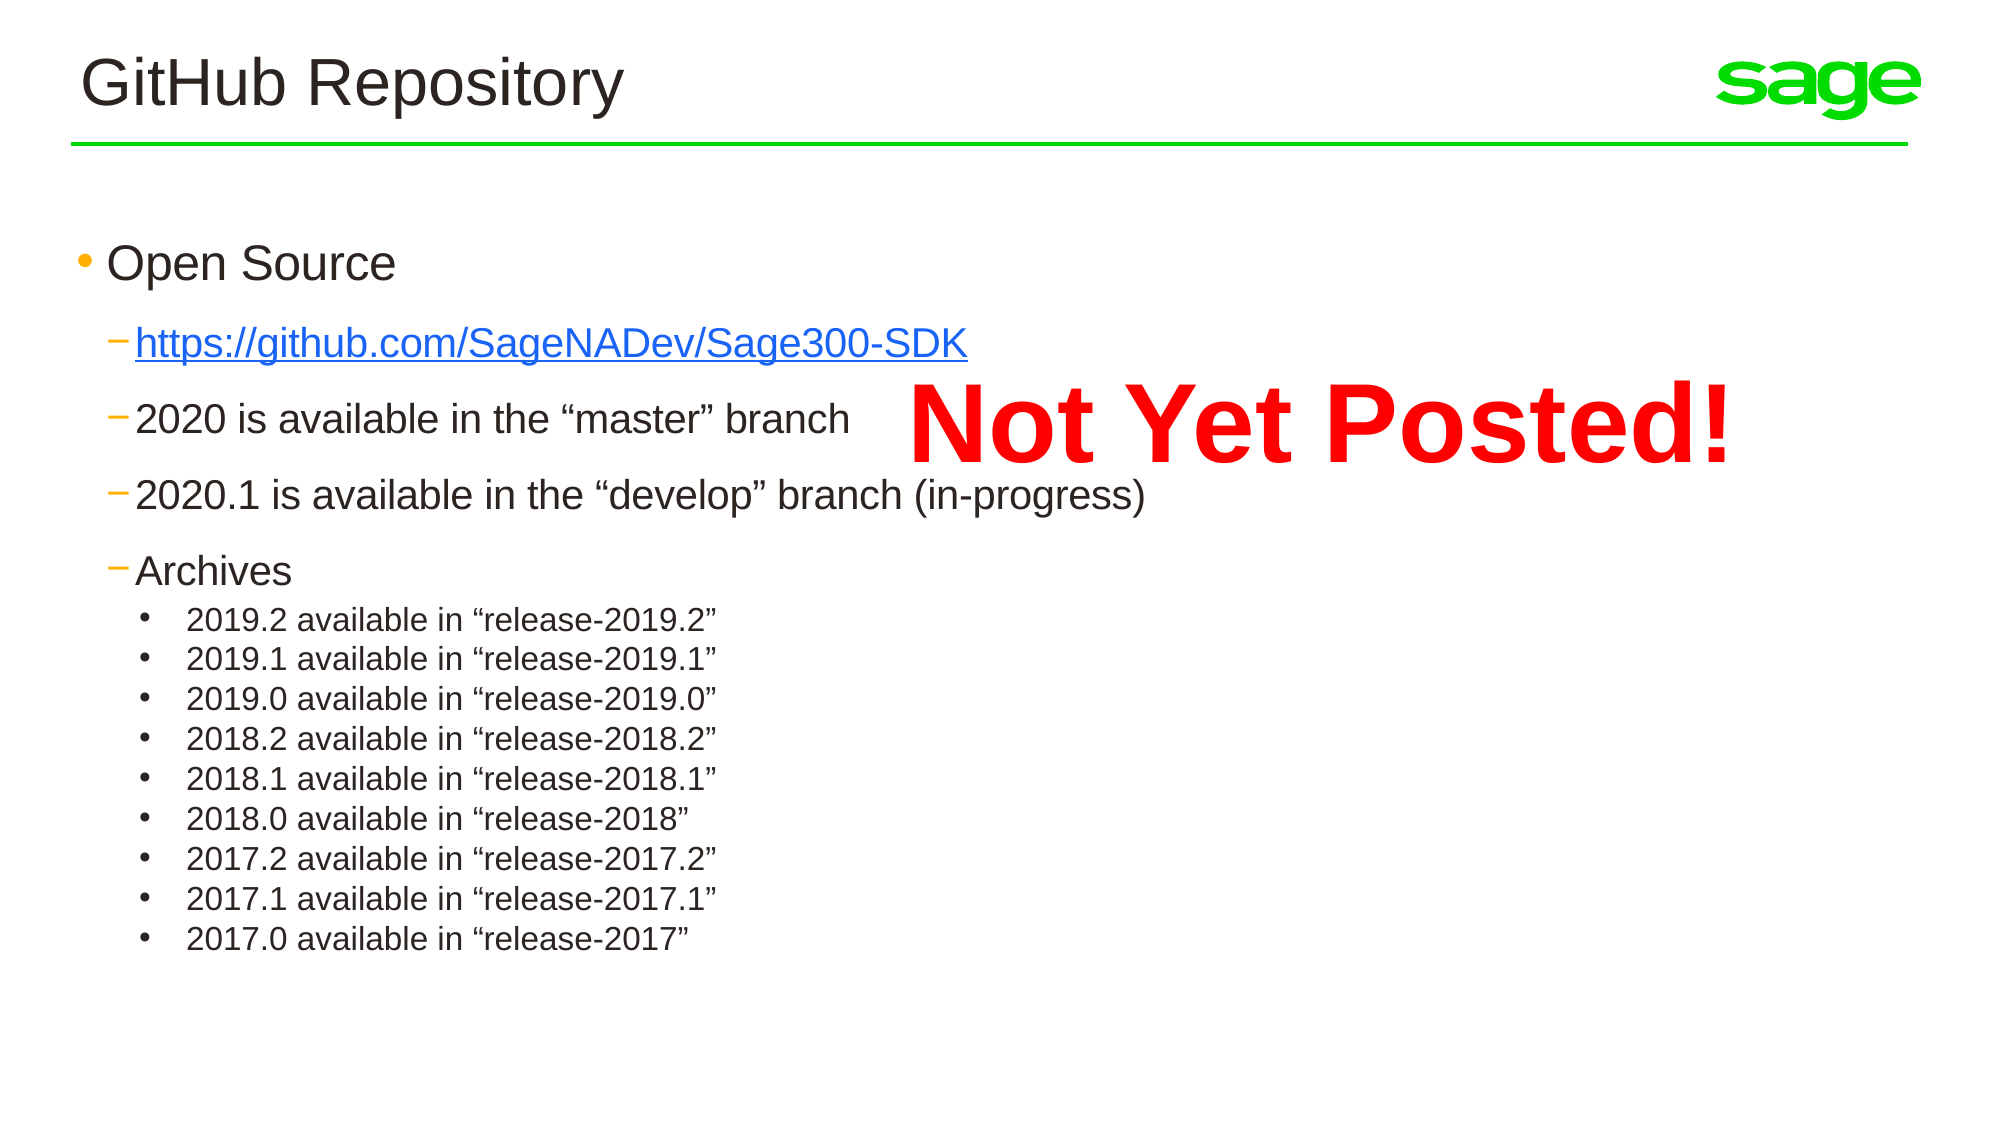

GitHub Repository
Open Source
https://github.com/SageNADev/Sage300-SDK
2020 is available in the “master” branch
2020.1 is available in the “develop” branch (in-progress)
Archives

Not Yet Posted!
2019.2 available in “release-2019.2”
2019.1 available in “release-2019.1”
2019.0 available in “release-2019.0”
2018.2 available in “release-2018.2”
2018.1 available in “release-2018.1”
2018.0 available in “release-2018”
2017.2 available in “release-2017.2”
2017.1 available in “release-2017.1”
2017.0 available in “release-2017”